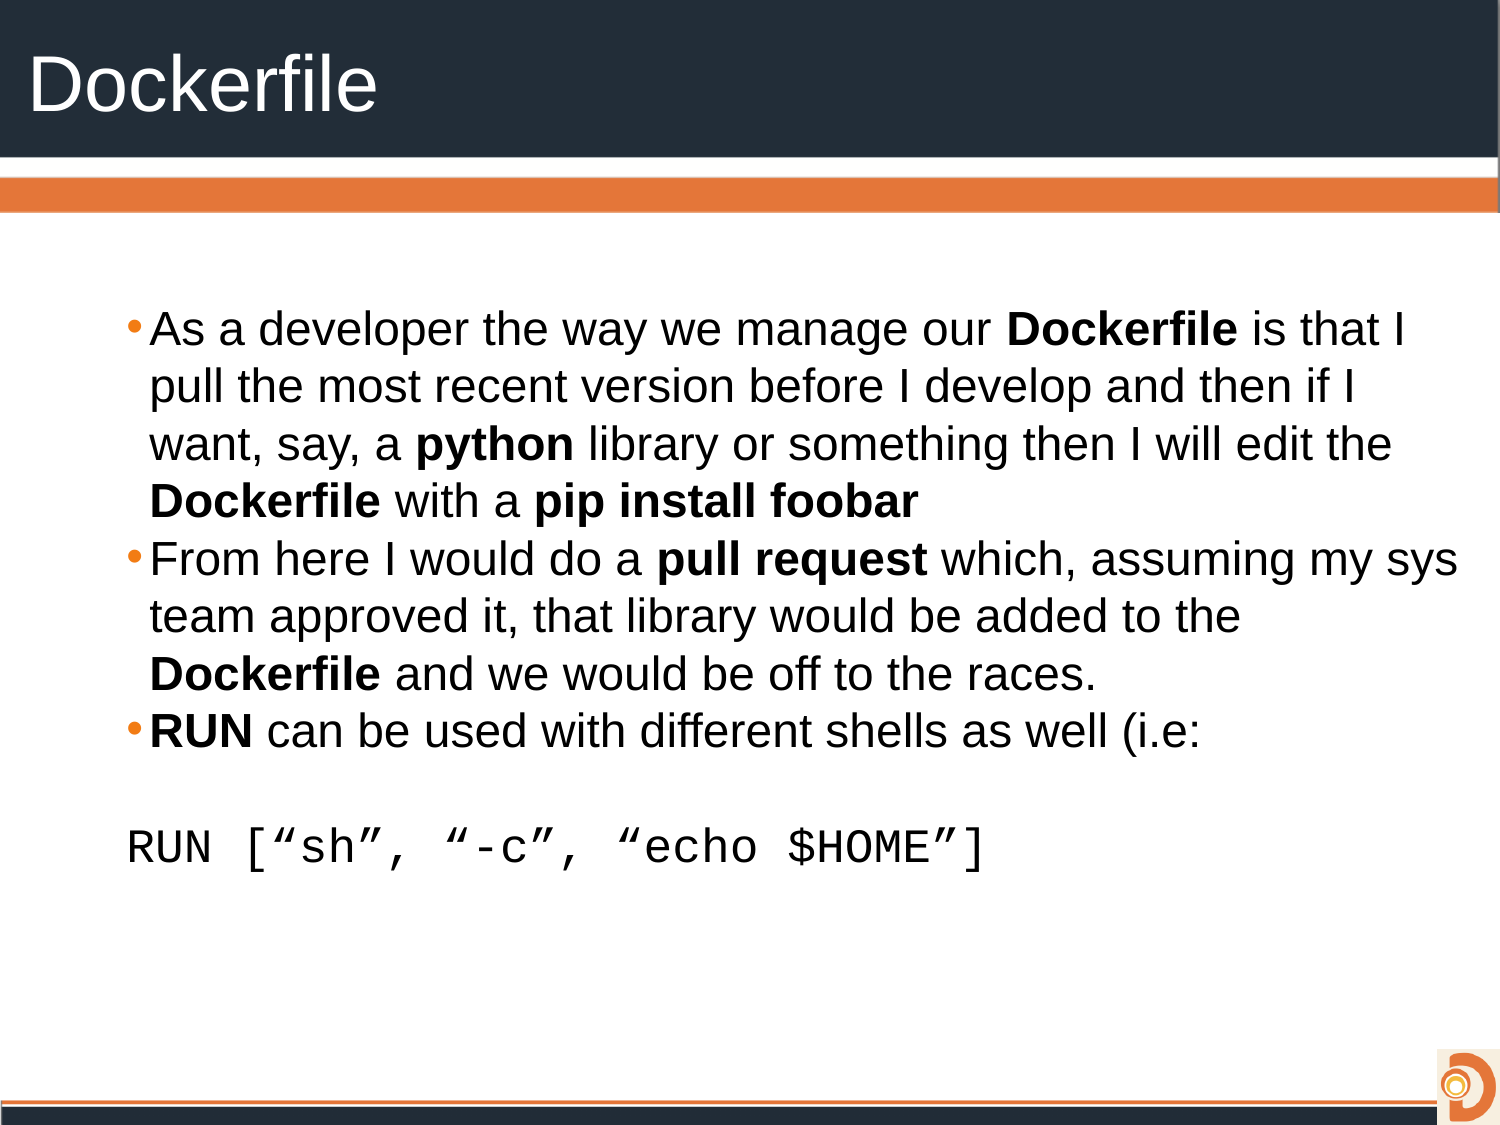

# Dockerfile

As a developer the way we manage our Dockerfile is that I pull the most recent version before I develop and then if I want, say, a python library or something then I will edit the Dockerfile with a pip install foobar
From here I would do a pull request which, assuming my sys team approved it, that library would be added to the Dockerfile and we would be off to the races.
RUN can be used with different shells as well (i.e:
RUN [“sh”, “-c”, “echo $HOME”]